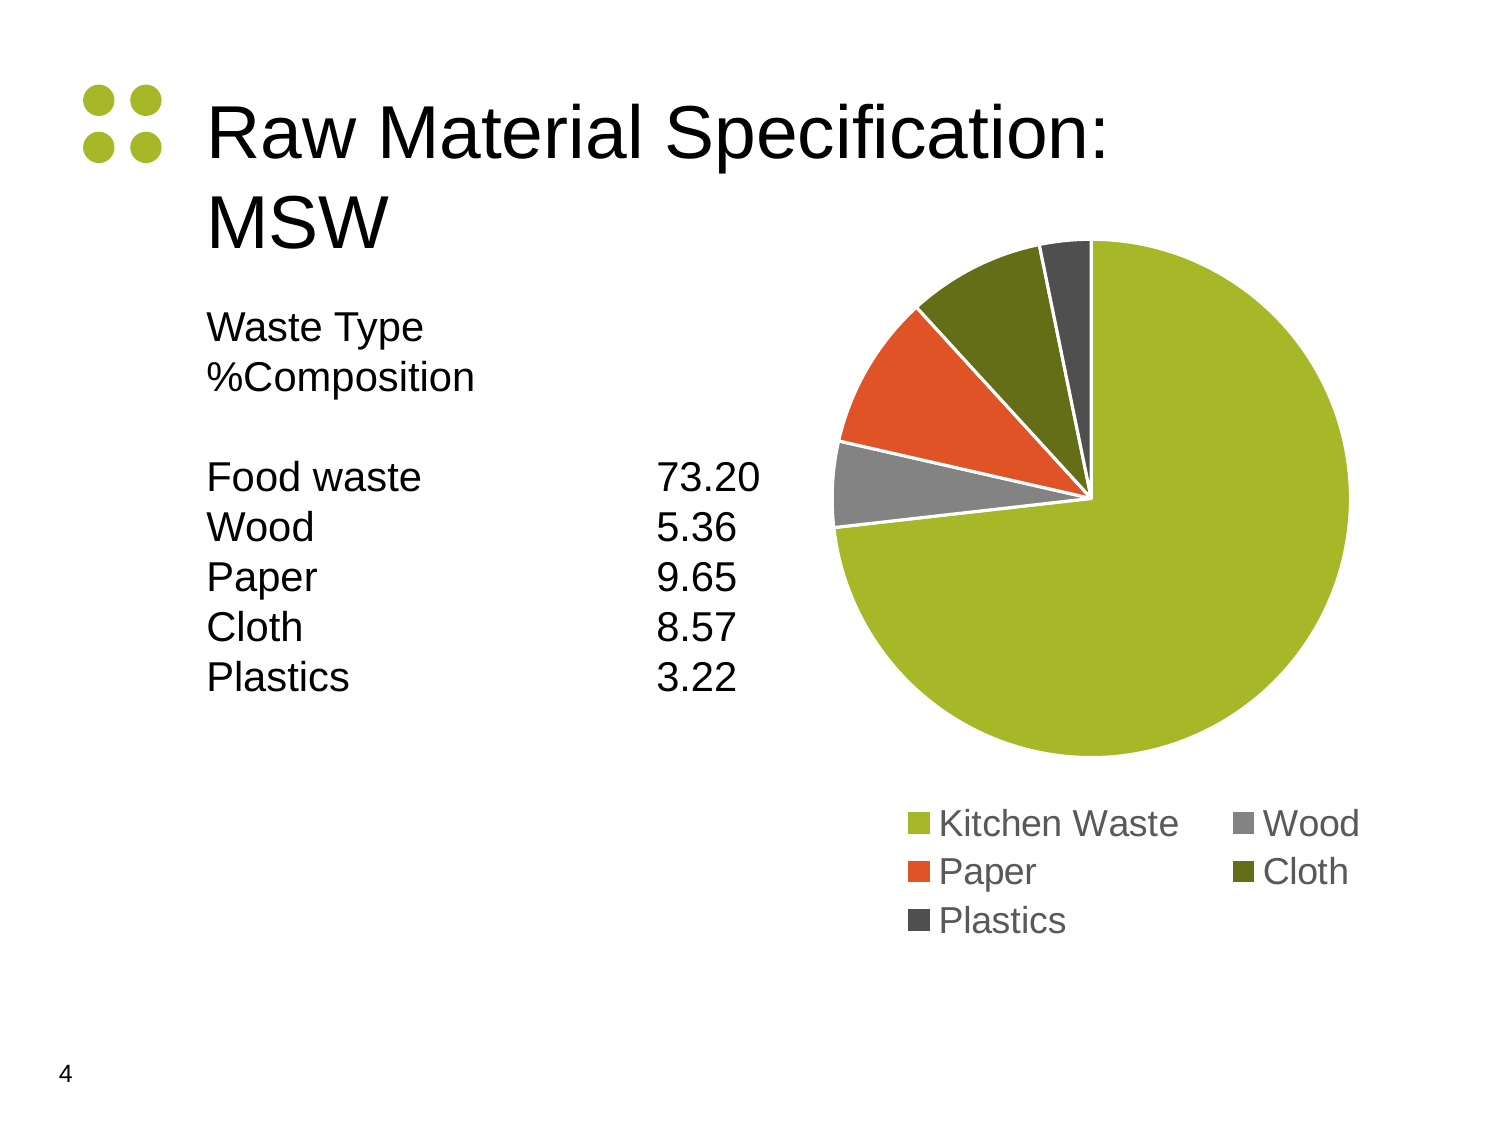

Raw Material Specification: MSW

### Chart

| Category |  |
|---|---|
| Kitchen Waste | 0.7320471596998928 |
| Wood | 0.05359056806002144 |
| Paper | 0.09646302250803859 |
| Cloth | 0.0857449088960343 |
| Plastics | 0.03215434083601287 |
Waste Type		%Composition

Food waste		73.20
Wood			5.36
Paper			9.65
Cloth			8.57
Plastics			3.22
4